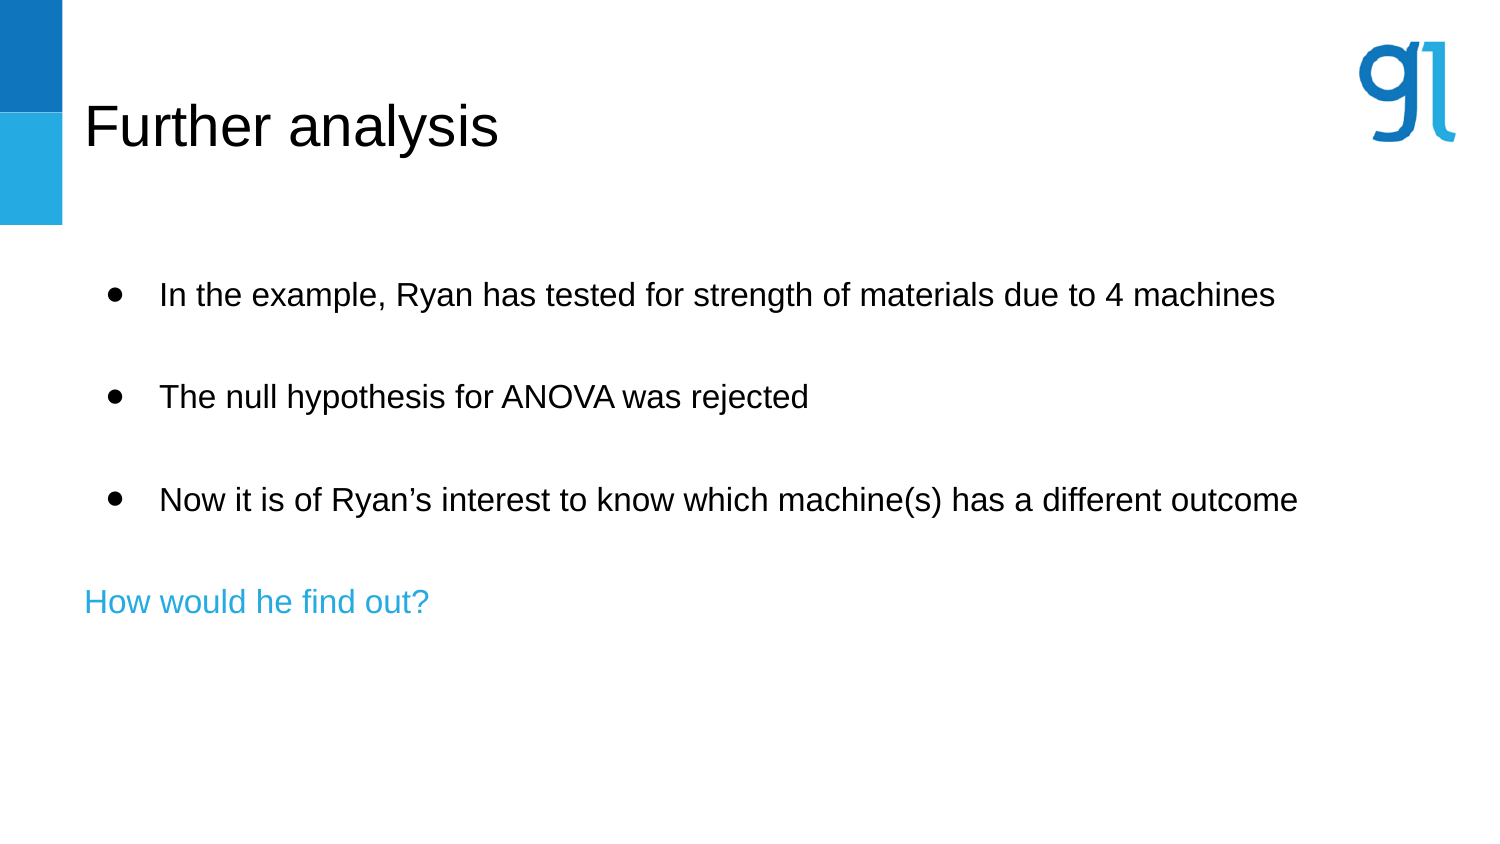

# Further analysis
In the example, Ryan has tested for strength of materials due to 4 machines
The null hypothesis for ANOVA was rejected
Now it is of Ryan’s interest to know which machine(s) has a different outcome
How would he find out?